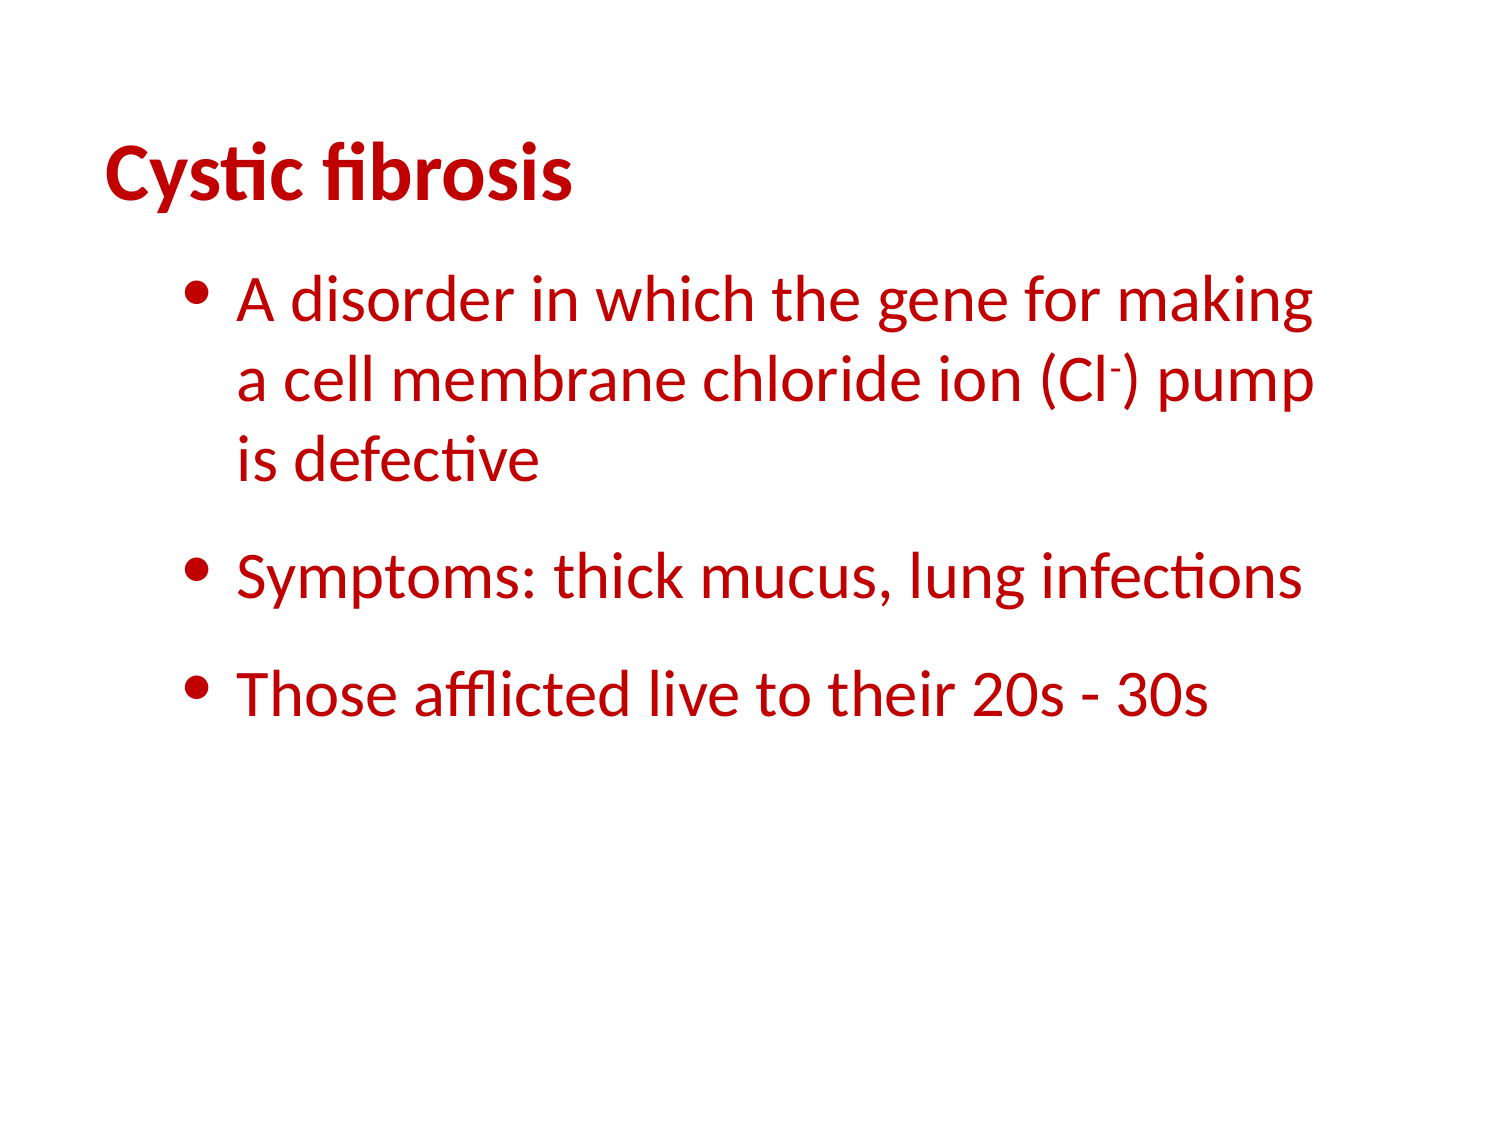

Cystic fibrosis
A disorder in which the gene for making a cell membrane chloride ion (Cl-) pump is defective
Symptoms: thick mucus, lung infections
Those afflicted live to their 20s - 30s